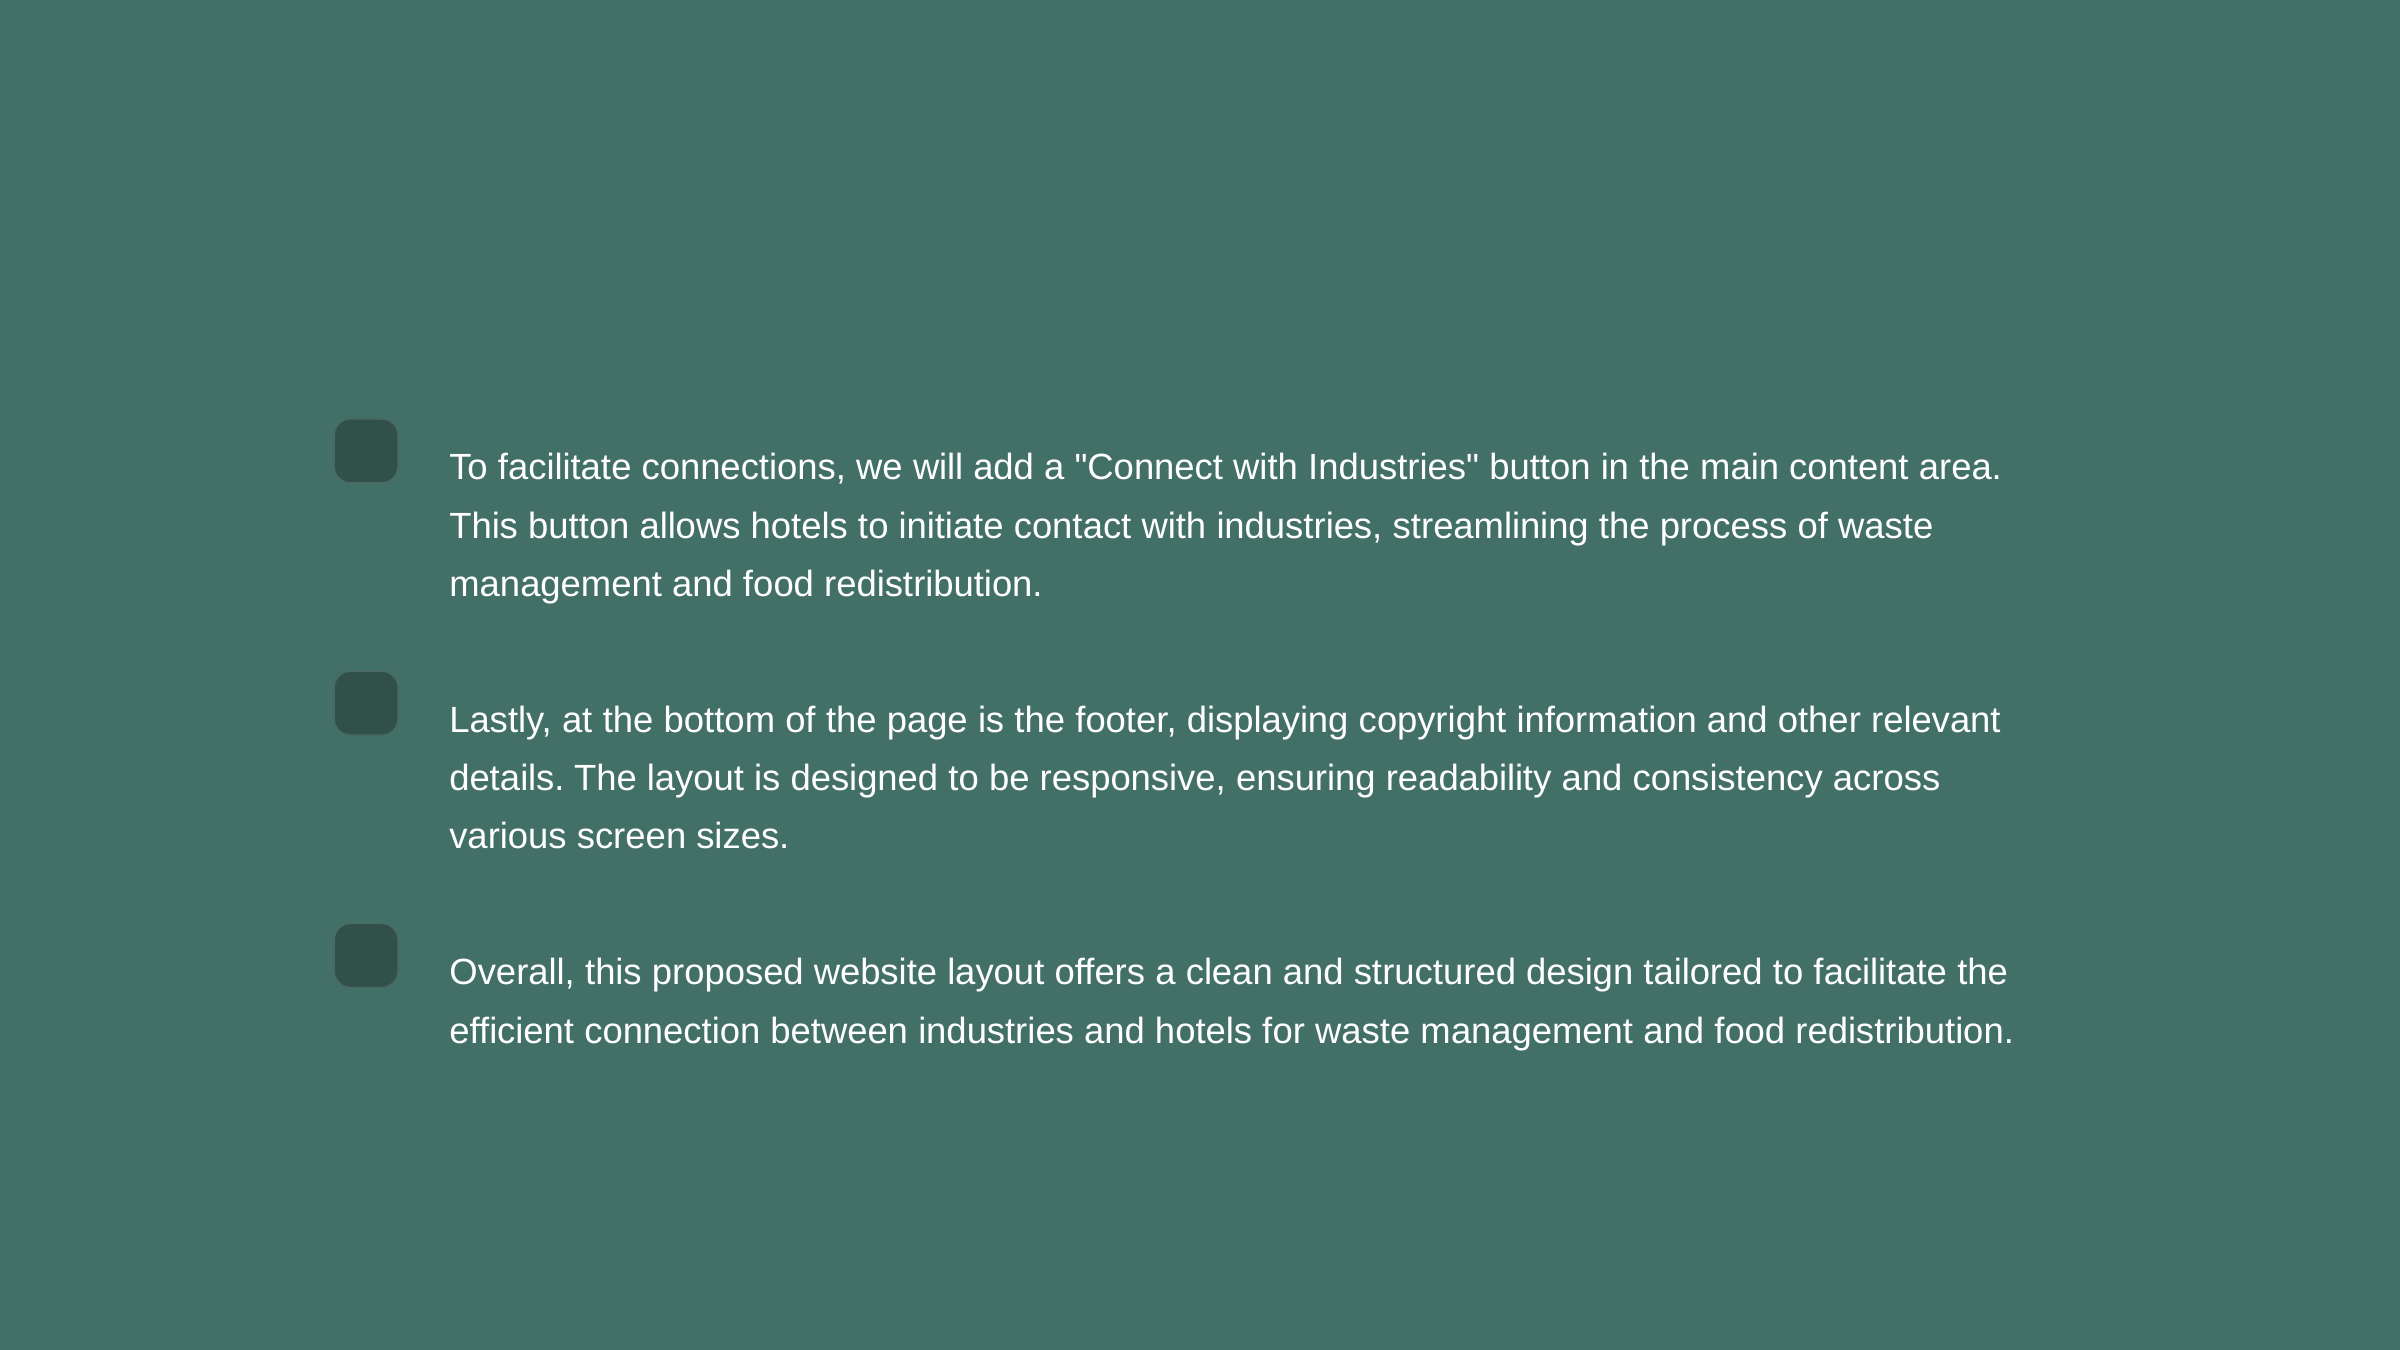

To facilitate connections, we will add a "Connect with Industries" button in the main content area. This button allows hotels to initiate contact with industries, streamlining the process of waste management and food redistribution.

Lastly, at the bottom of the page is the footer, displaying copyright information and other relevant details. The layout is designed to be responsive, ensuring readability and consistency across various screen sizes.

Overall, this proposed website layout offers a clean and structured design tailored to facilitate the efficient connection between industries and hotels for waste management and food redistribution.